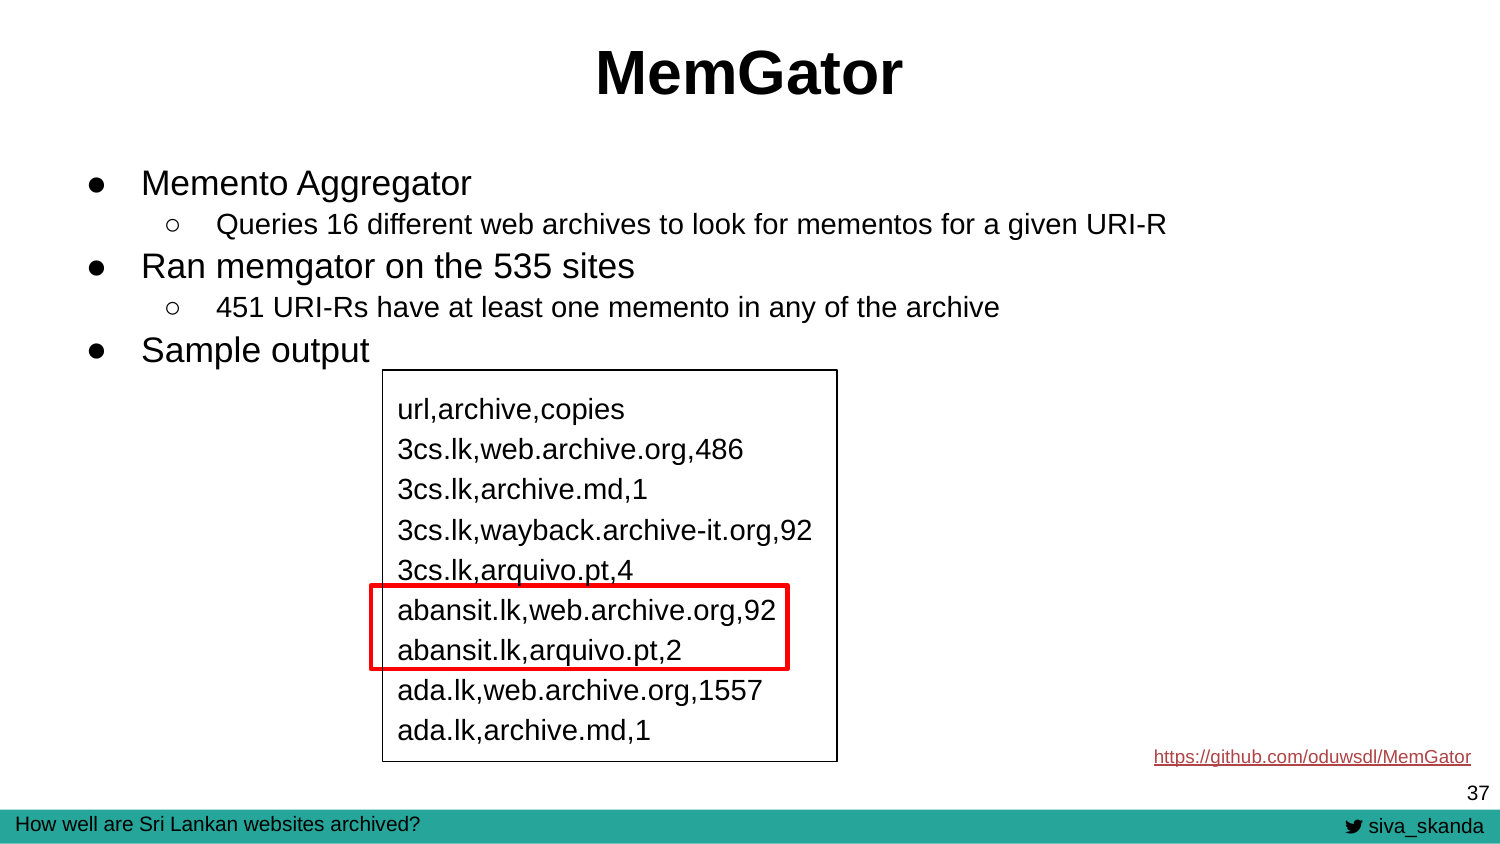

# MemGator
Memento Aggregator
Queries 16 different web archives to look for mementos for a given URI-R
Ran memgator on the 535 sites
451 URI-Rs have at least one memento in any of the archive
Sample output
url,archive,copies
3cs.lk,web.archive.org,486
3cs.lk,archive.md,1
3cs.lk,wayback.archive-it.org,92
3cs.lk,arquivo.pt,4
abansit.lk,web.archive.org,92
abansit.lk,arquivo.pt,2
ada.lk,web.archive.org,1557
ada.lk,archive.md,1

https://github.com/oduwsdl/MemGator
37